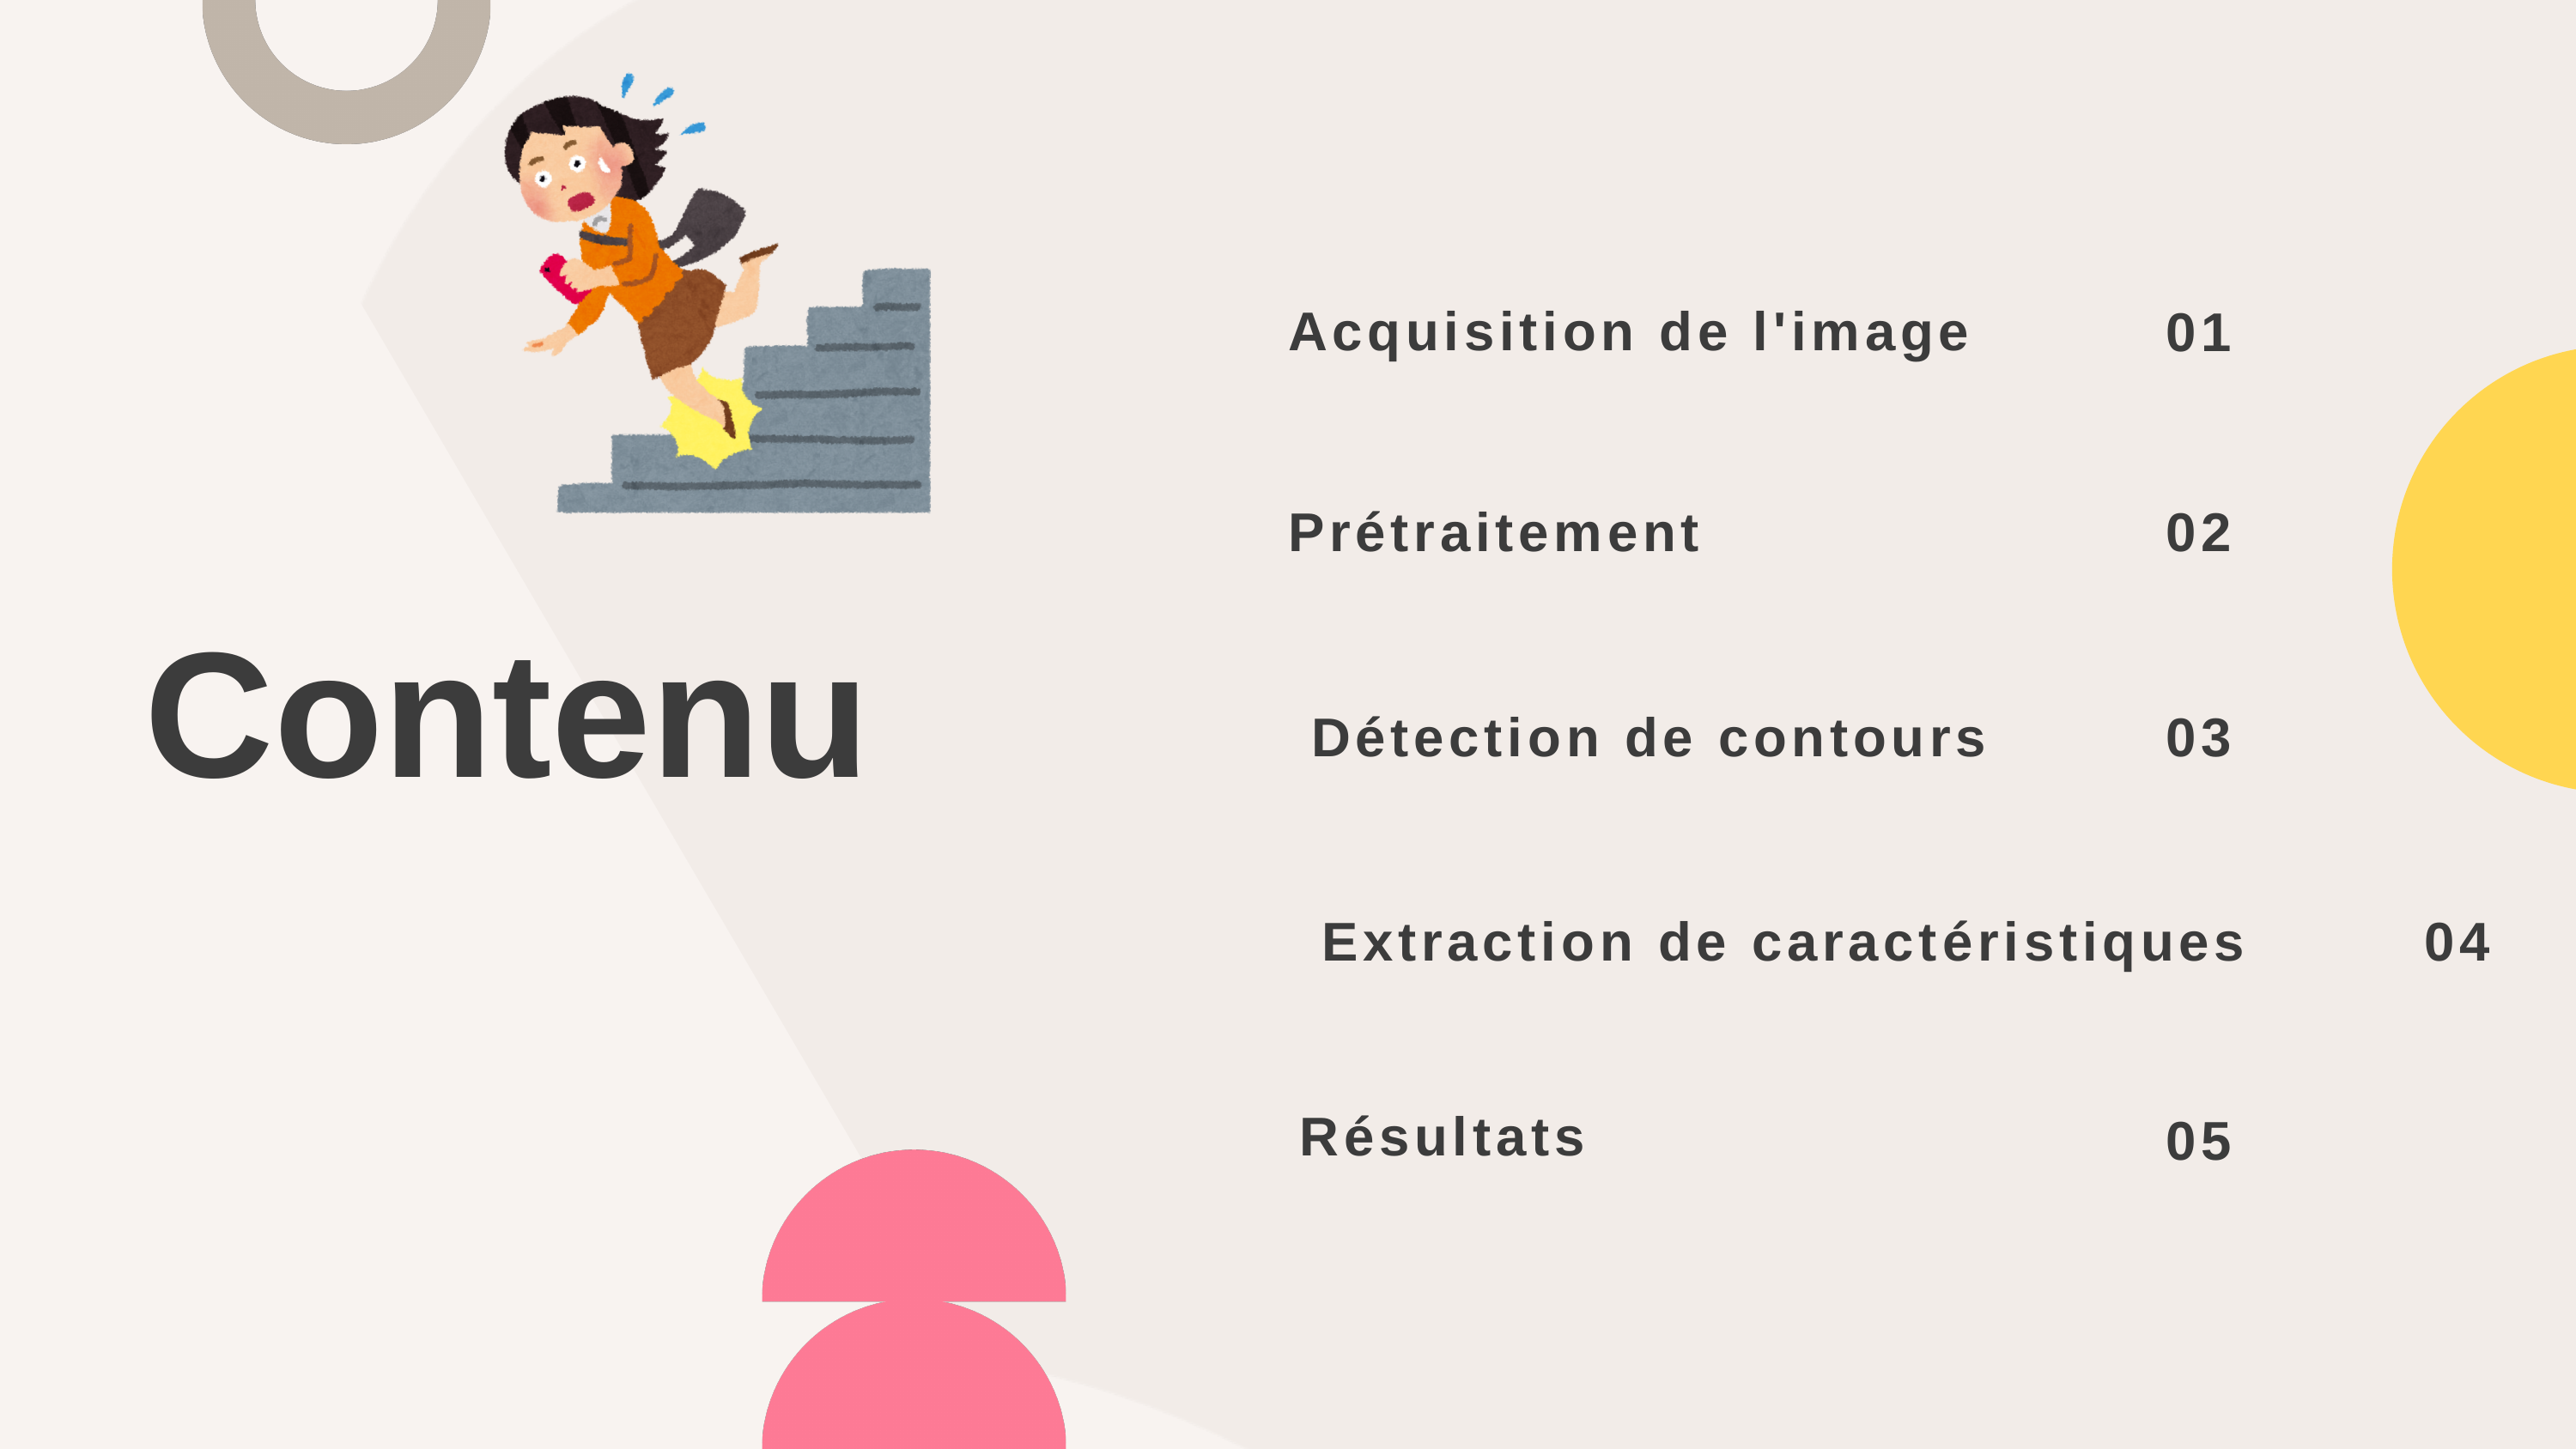

Acquisition de l'image
01

Prétraitement
02
Contenu
Détection de contours
03
Extraction de caractéristiques
04
Résultats
05